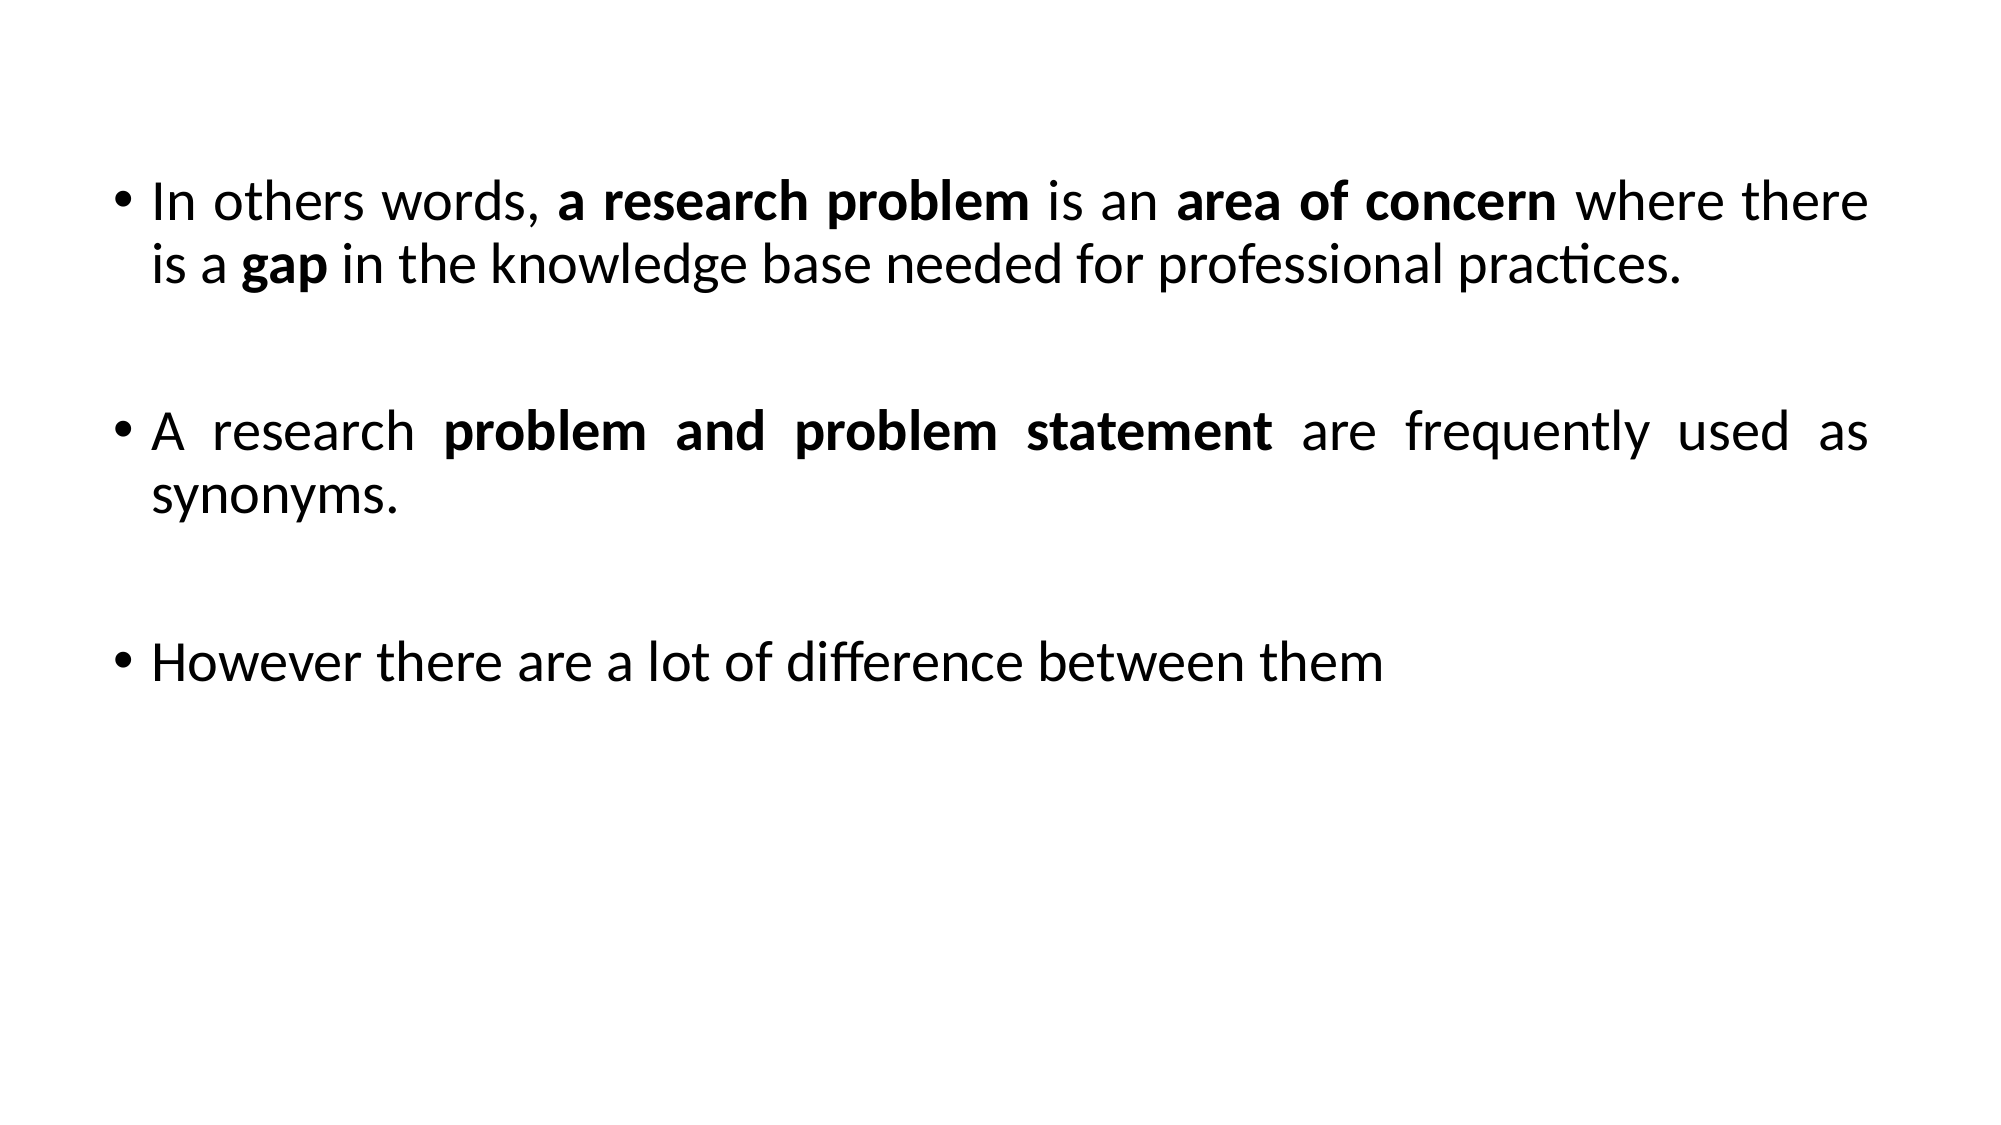

In others words, a research problem is an area of concern where there is a gap in the knowledge base needed for professional practices.

A research problem and problem statement are frequently used as synonyms.

However there are a lot of difference between them